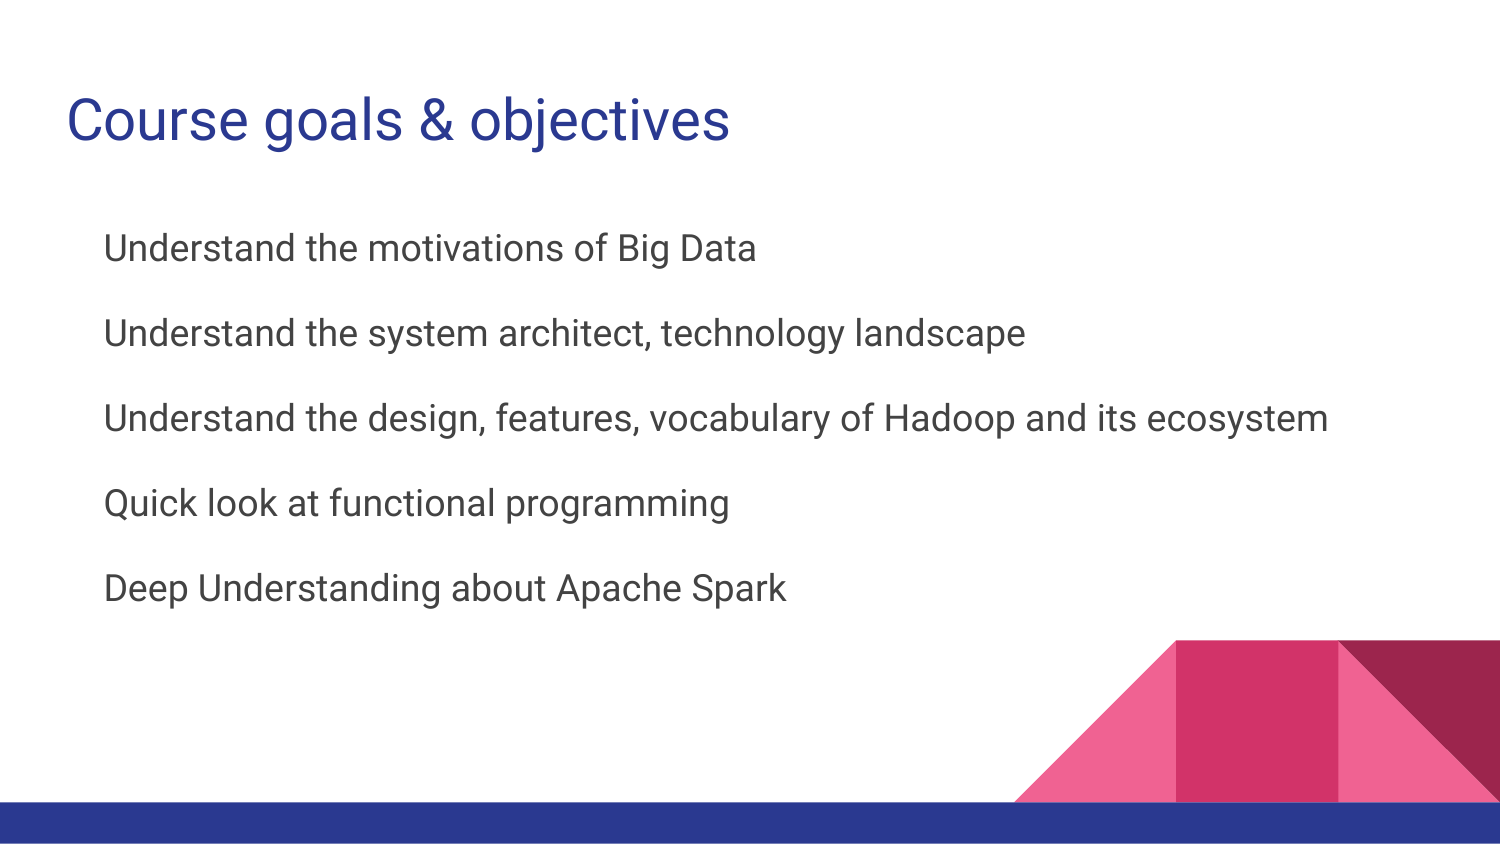

# Course goals & objectives
Understand the motivations of Big Data
Understand the system architect, technology landscape
Understand the design, features, vocabulary of Hadoop and its ecosystem
Quick look at functional programming
Deep Understanding about Apache Spark